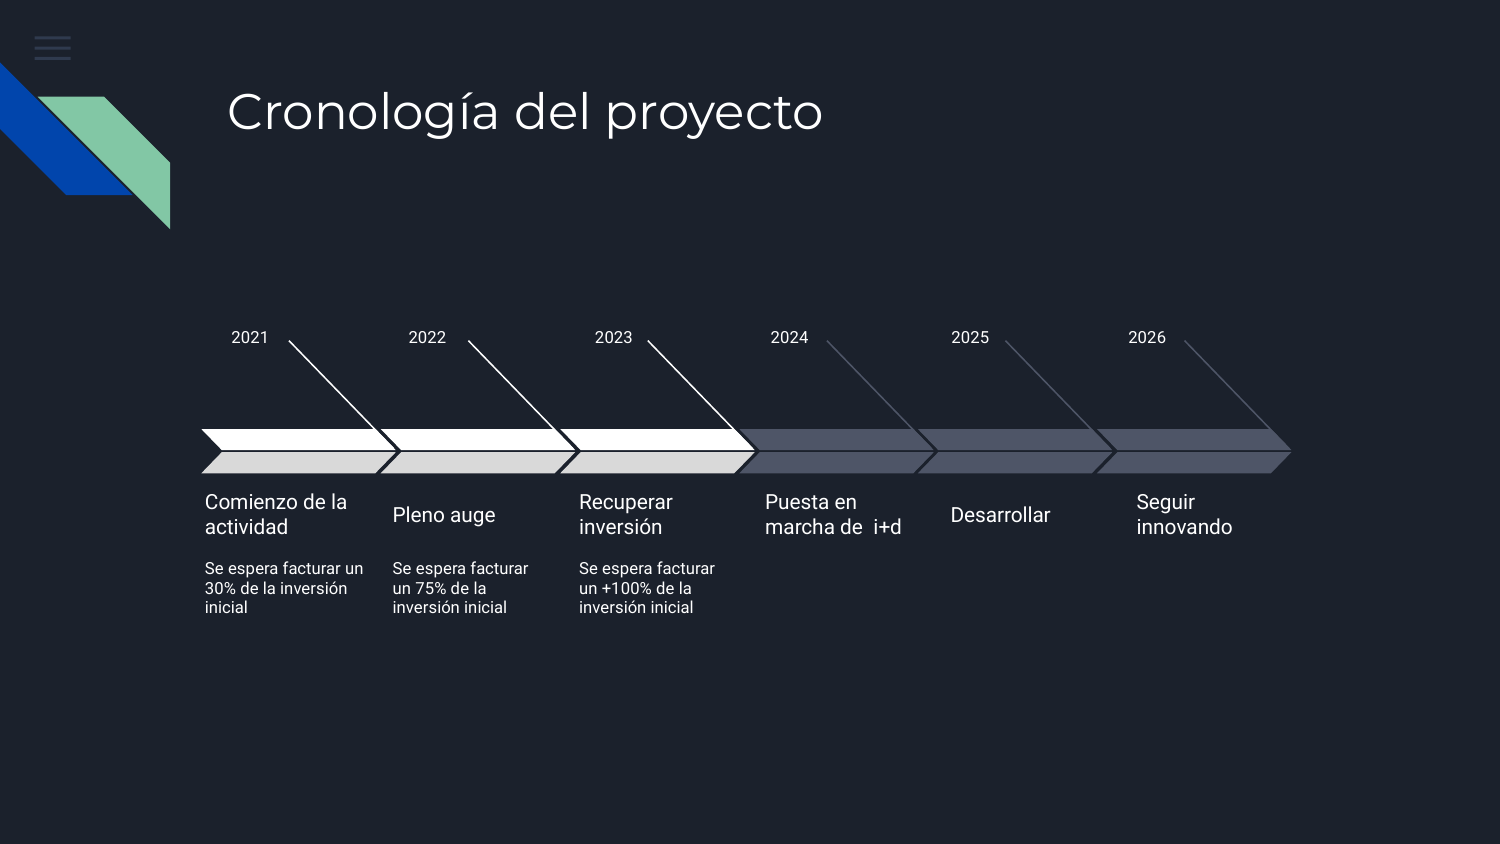

# Cronología del proyecto
2021

2022

2023

2024

2025

2026

Comienzo de la actividad
Pleno auge
Recuperar inversión
Puesta en marcha de  i+d
Desarrollar
Seguir innovando
Se espera facturar un +100% de la inversión inicial
Se espera facturar un 30% de la inversión inicial
Se espera facturar un 75% de la inversión inicial